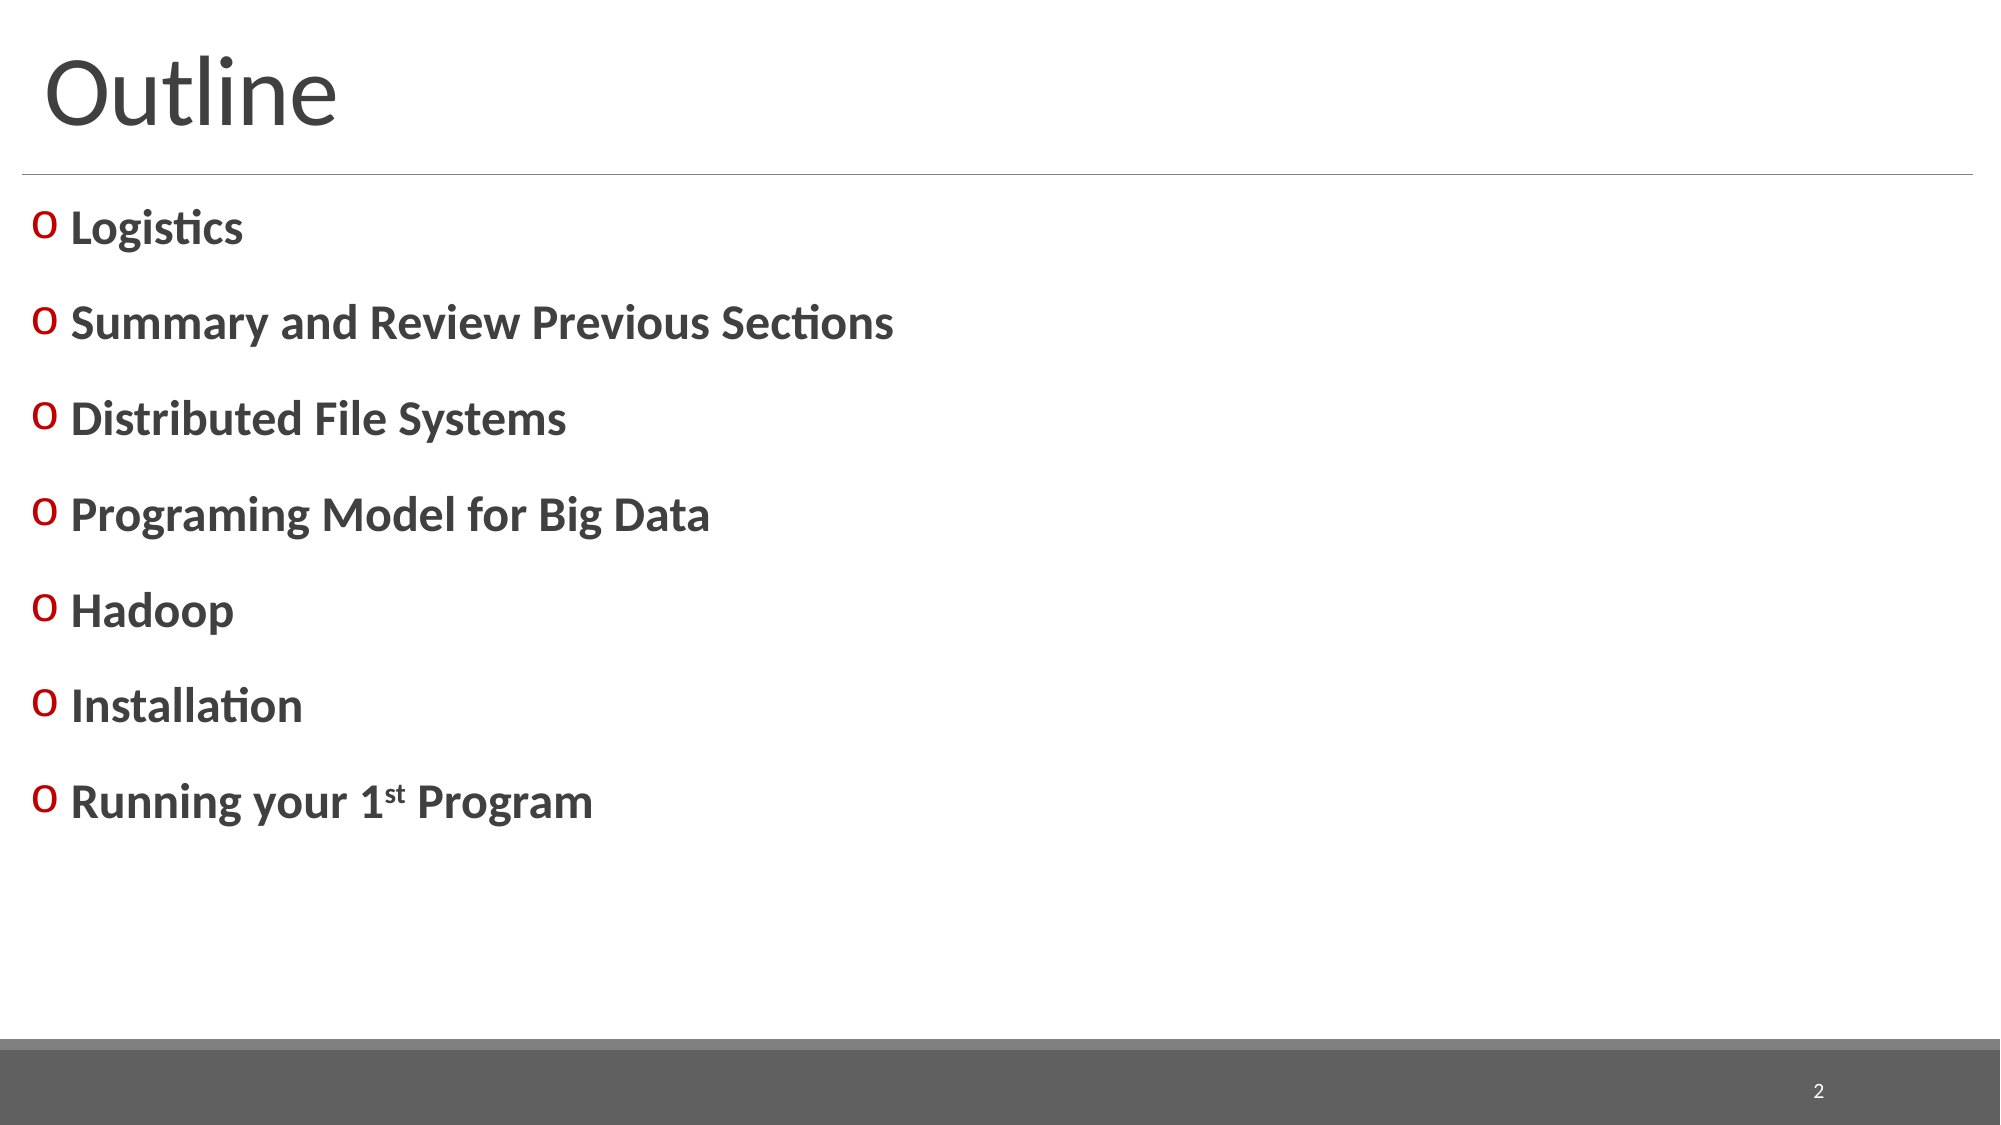

# Outline
 Logistics
 Summary and Review Previous Sections
 Distributed File Systems
 Programing Model for Big Data
 Hadoop
 Installation
 Running your 1st Program

2